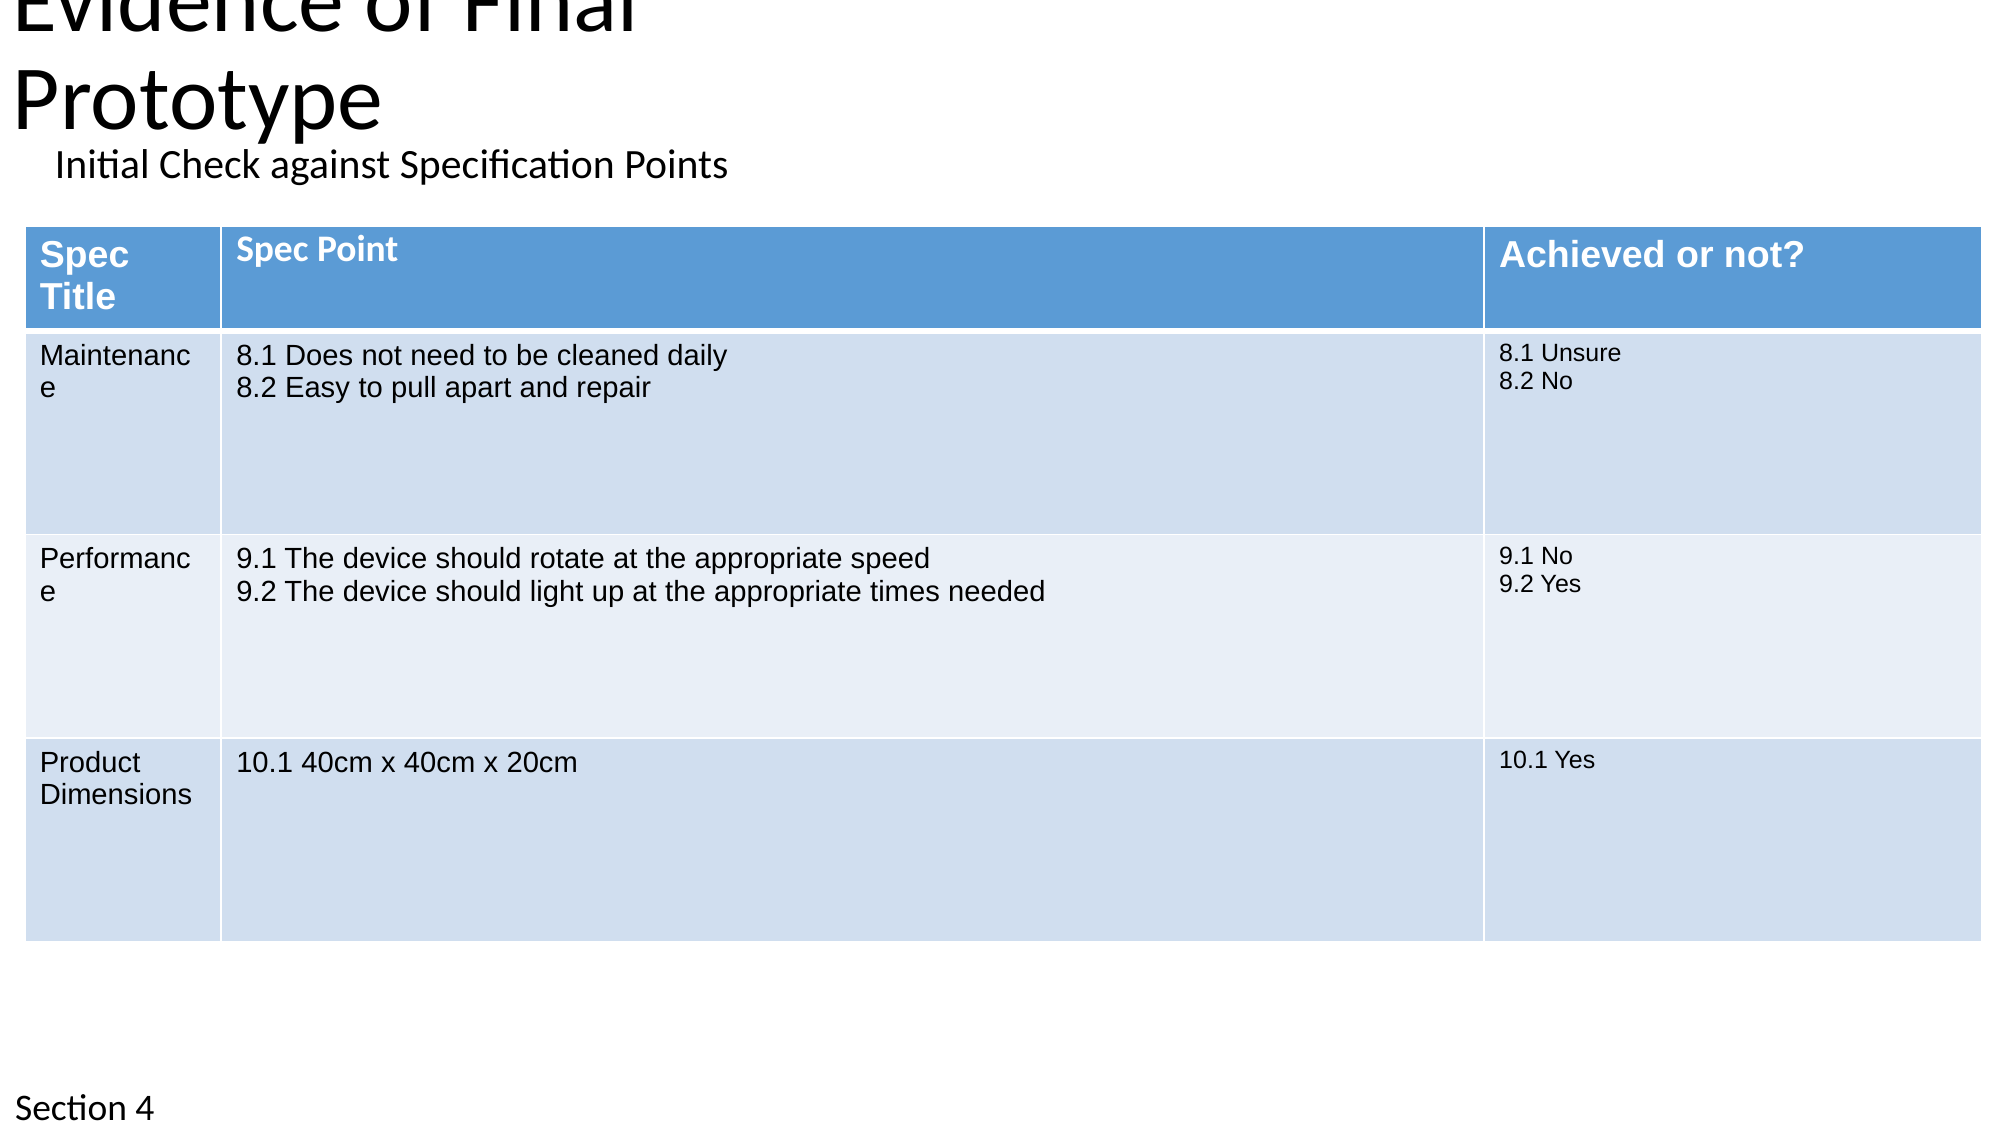

Evidence of Final Prototype
Initial Check against Specification Points
| Spec Title | Spec Point | Achieved or not? |
| --- | --- | --- |
| Maintenance | 8.1 Does not need to be cleaned daily 8.2 Easy to pull apart and repair | 8.1 Unsure 8.2 No |
| Performance | 9.1 The device should rotate at the appropriate speed 9.2 The device should light up at the appropriate times needed | 9.1 No 9.2 Yes |
| Product Dimensions | 10.1 40cm x 40cm x 20cm | 10.1 Yes |
Section 4